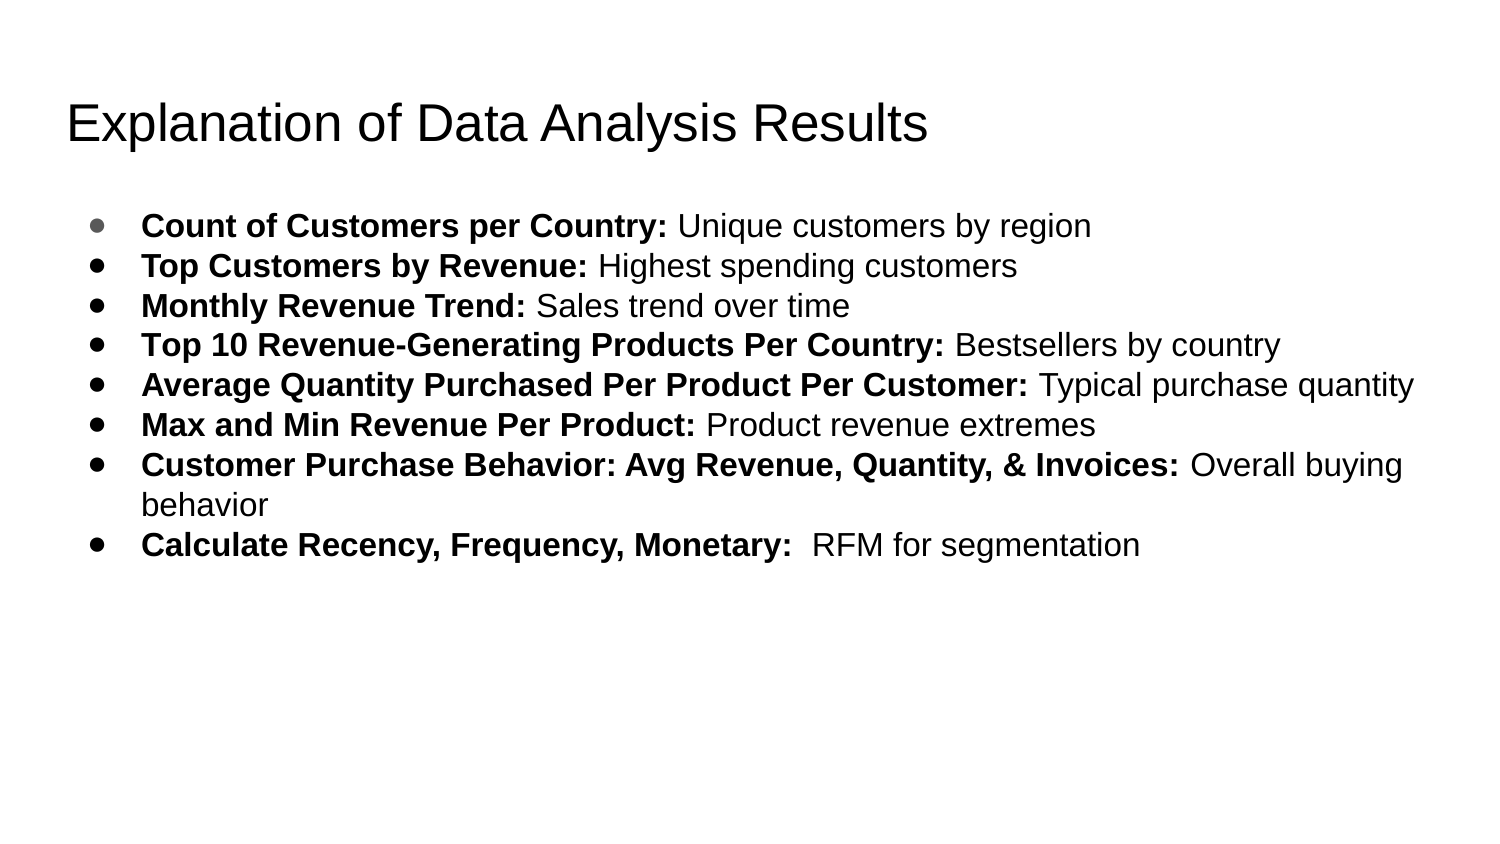

# Explanation of Data Analysis Results
Count of Customers per Country: Unique customers by region
Top Customers by Revenue: Highest spending customers
Monthly Revenue Trend: Sales trend over time
Top 10 Revenue-Generating Products Per Country: Bestsellers by country
Average Quantity Purchased Per Product Per Customer: Typical purchase quantity
Max and Min Revenue Per Product: Product revenue extremes
Customer Purchase Behavior: Avg Revenue, Quantity, & Invoices: Overall buying behavior
Calculate Recency, Frequency, Monetary:  RFM for segmentation